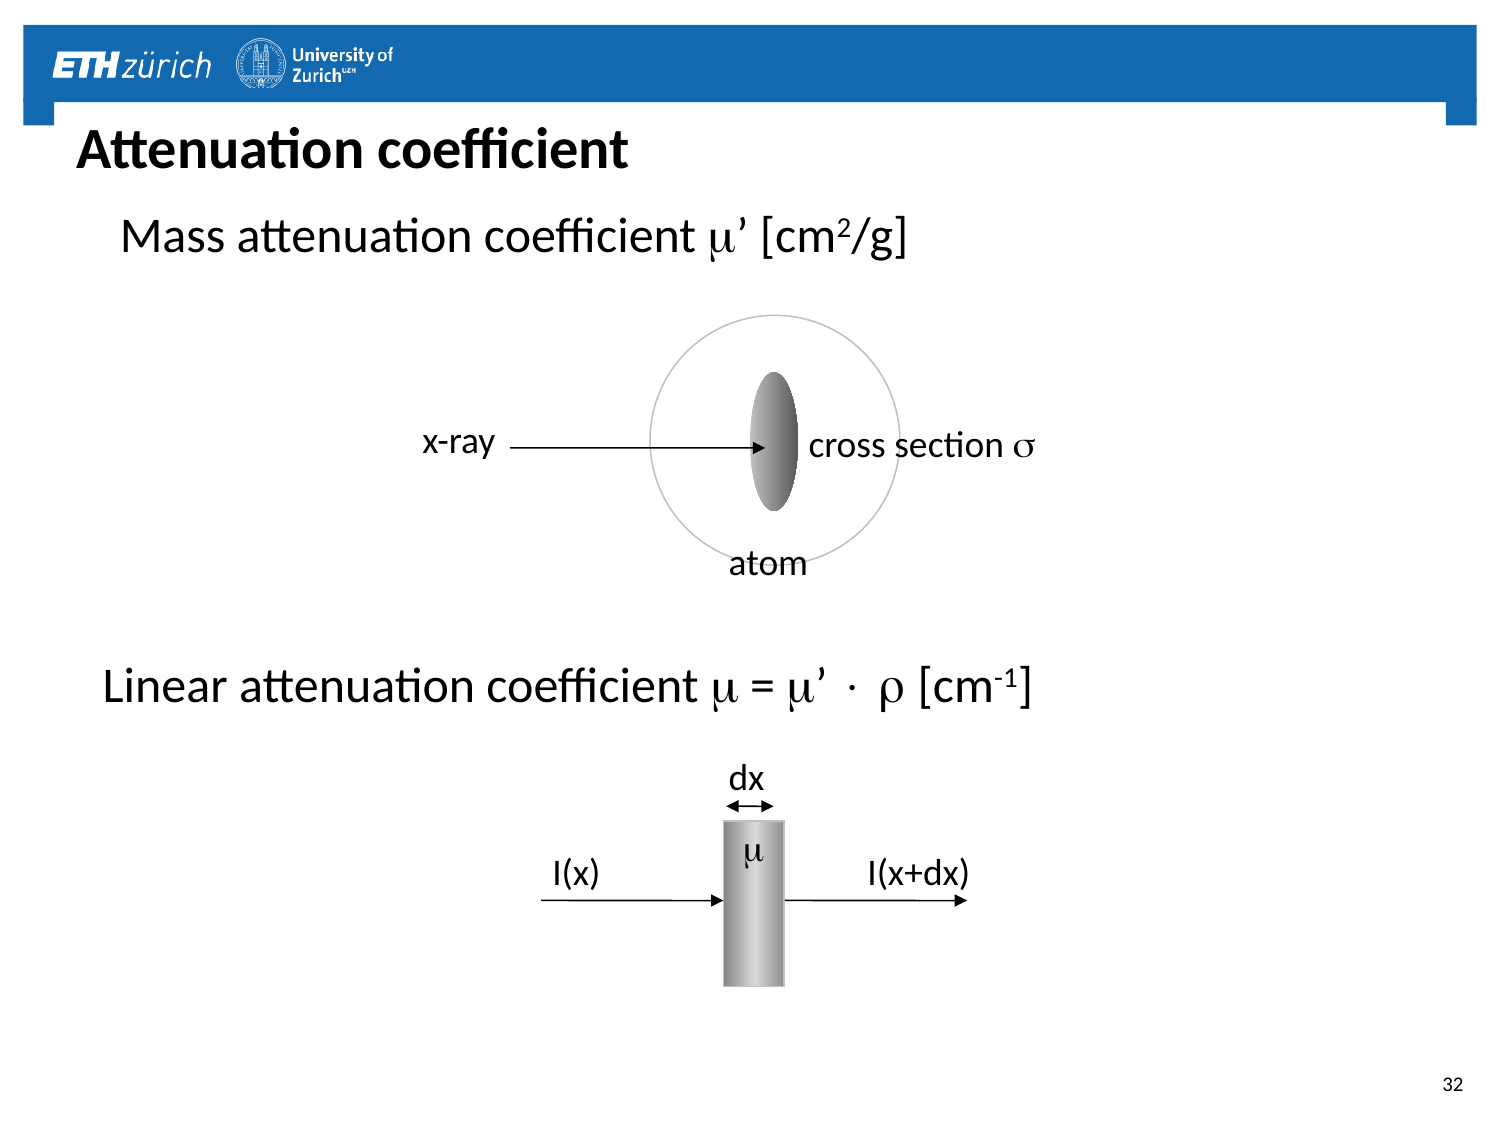

# Attenuation coefficient
Mass attenuation coefficient μ’ [cm2/g]

x-ray
cross section σ

atom
Linear attenuation coefficient μ = μ’ ⋅ ρ [cm-1]

dx
μ

I(x)
I(x+dx)

32